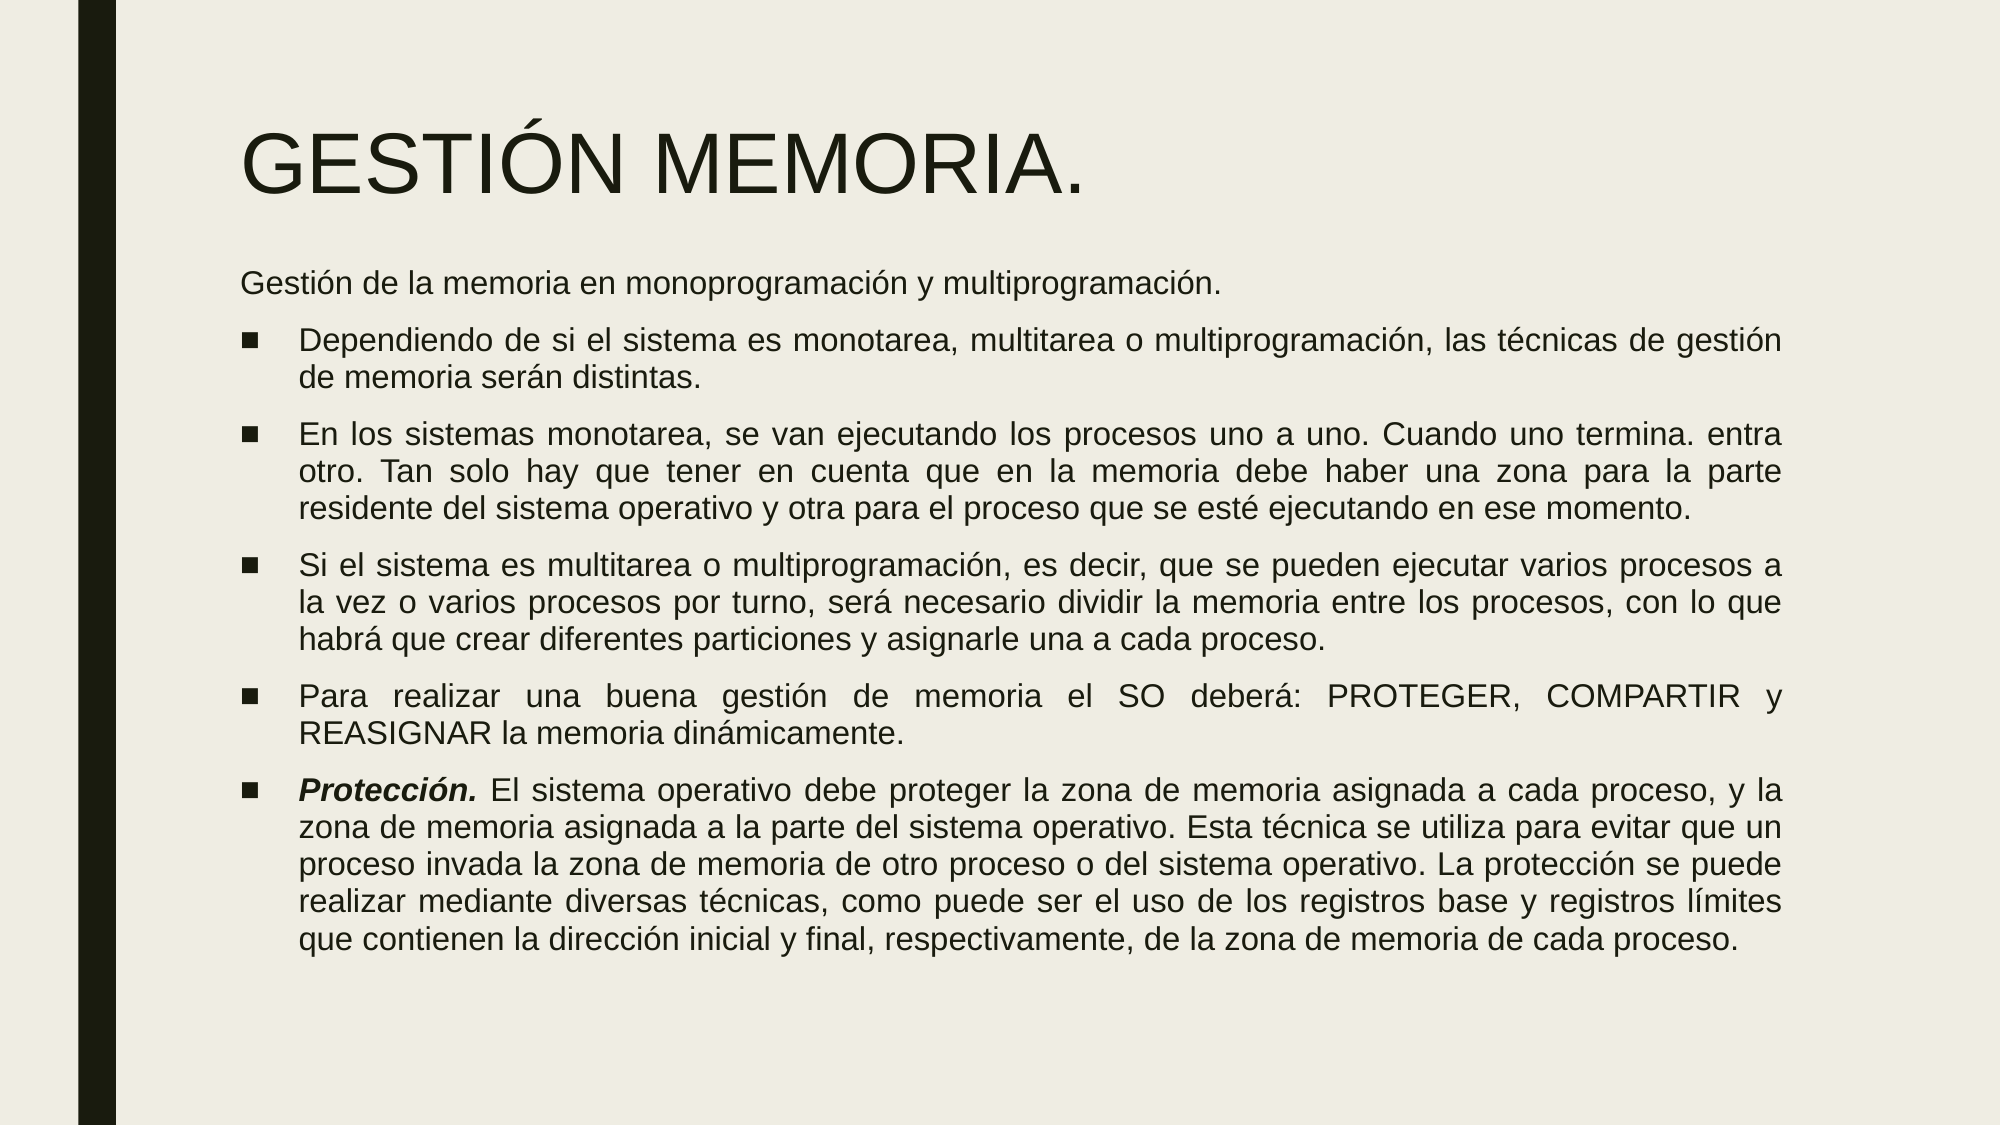

# GESTIÓN MEMORIA.
Gestión de la memoria en monoprogramación y multiprogramación.
Dependiendo de si el sistema es monotarea, multitarea o multiprogramación, las técnicas de gestión de memoria serán distintas.
En los sistemas monotarea, se van ejecutando los procesos uno a uno. Cuando uno termina. entra otro. Tan solo hay que tener en cuenta que en la memoria debe haber una zona para la parte residente del sistema operativo y otra para el proceso que se esté ejecutando en ese momento.
Si el sistema es multitarea o multiprogramación, es decir, que se pueden ejecutar varios procesos a la vez o varios procesos por turno, será necesario dividir la memoria entre los procesos, con lo que habrá que crear diferentes particiones y asignarle una a cada proceso.
Para realizar una buena gestión de memoria el SO deberá: PROTEGER, COMPARTIR y REASIGNAR la memoria dinámicamente.
Protección. El sistema operativo debe proteger la zona de memoria asignada a cada proceso, y la zona de memoria asignada a la parte del sistema operativo. Esta técnica se utiliza para evitar que un proceso invada la zona de memoria de otro proceso o del sistema operativo. La protección se puede realizar mediante diversas técnicas, como puede ser el uso de los registros base y registros límites que contienen la dirección inicial y final, respectivamente, de la zona de memoria de cada proceso.